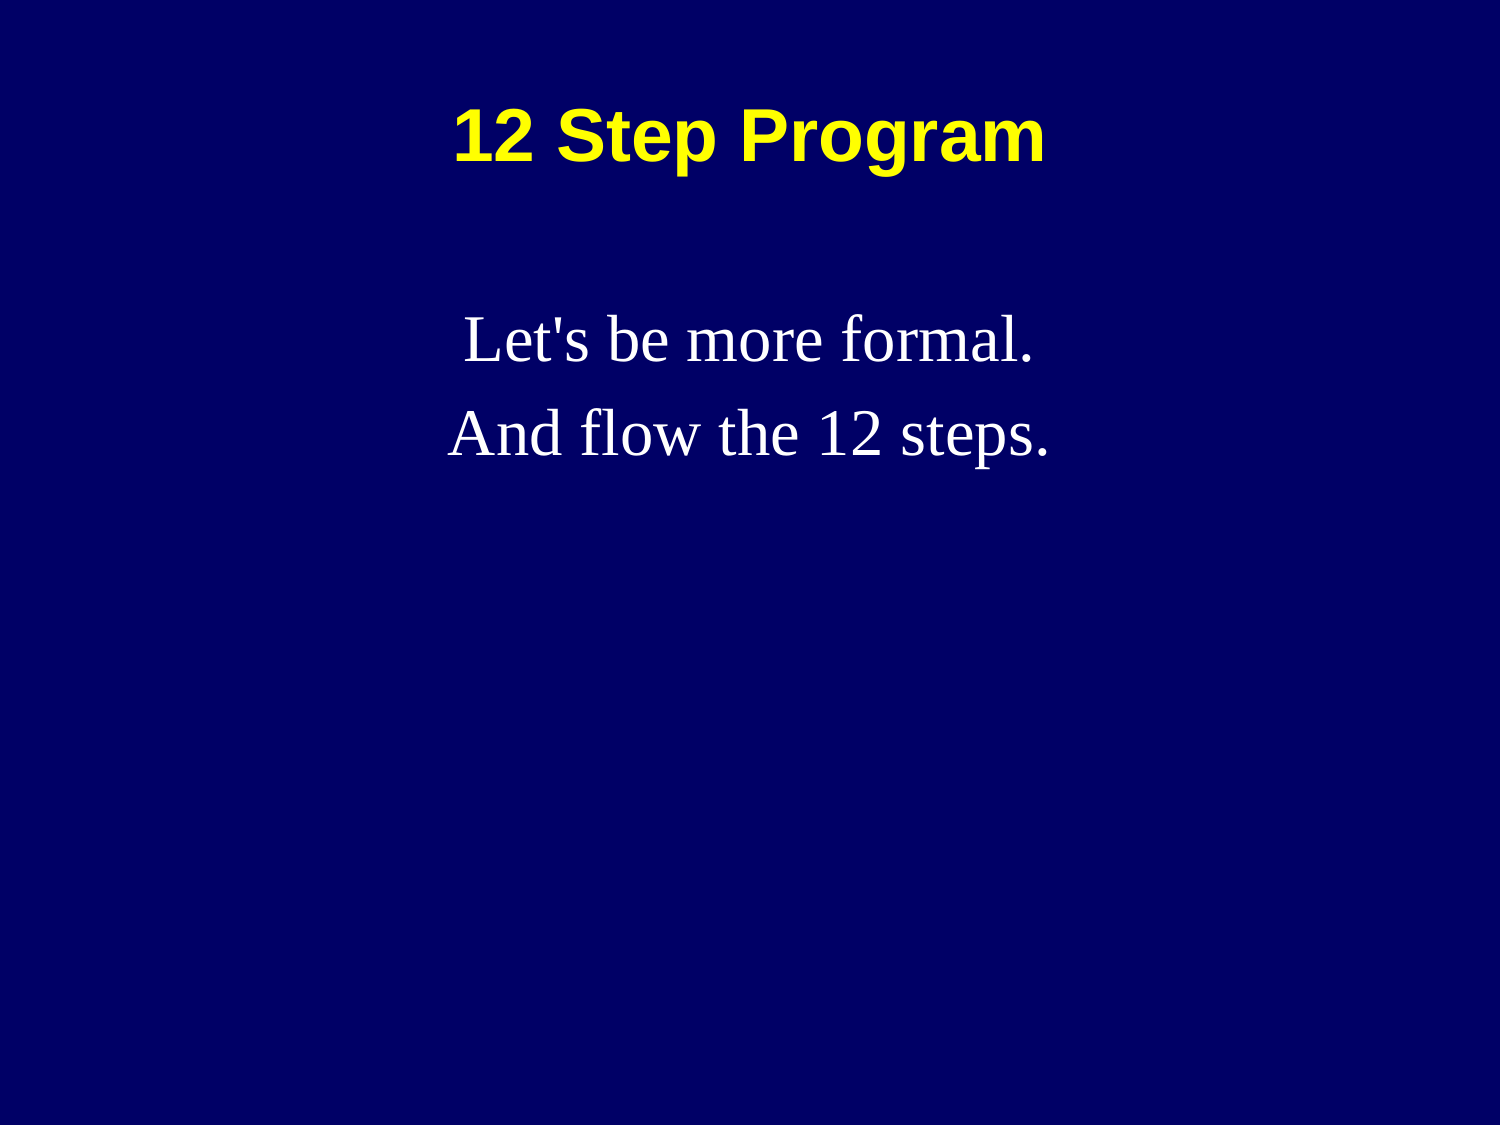

# 12 Step Program
Let's be more formal.
And flow the 12 steps.